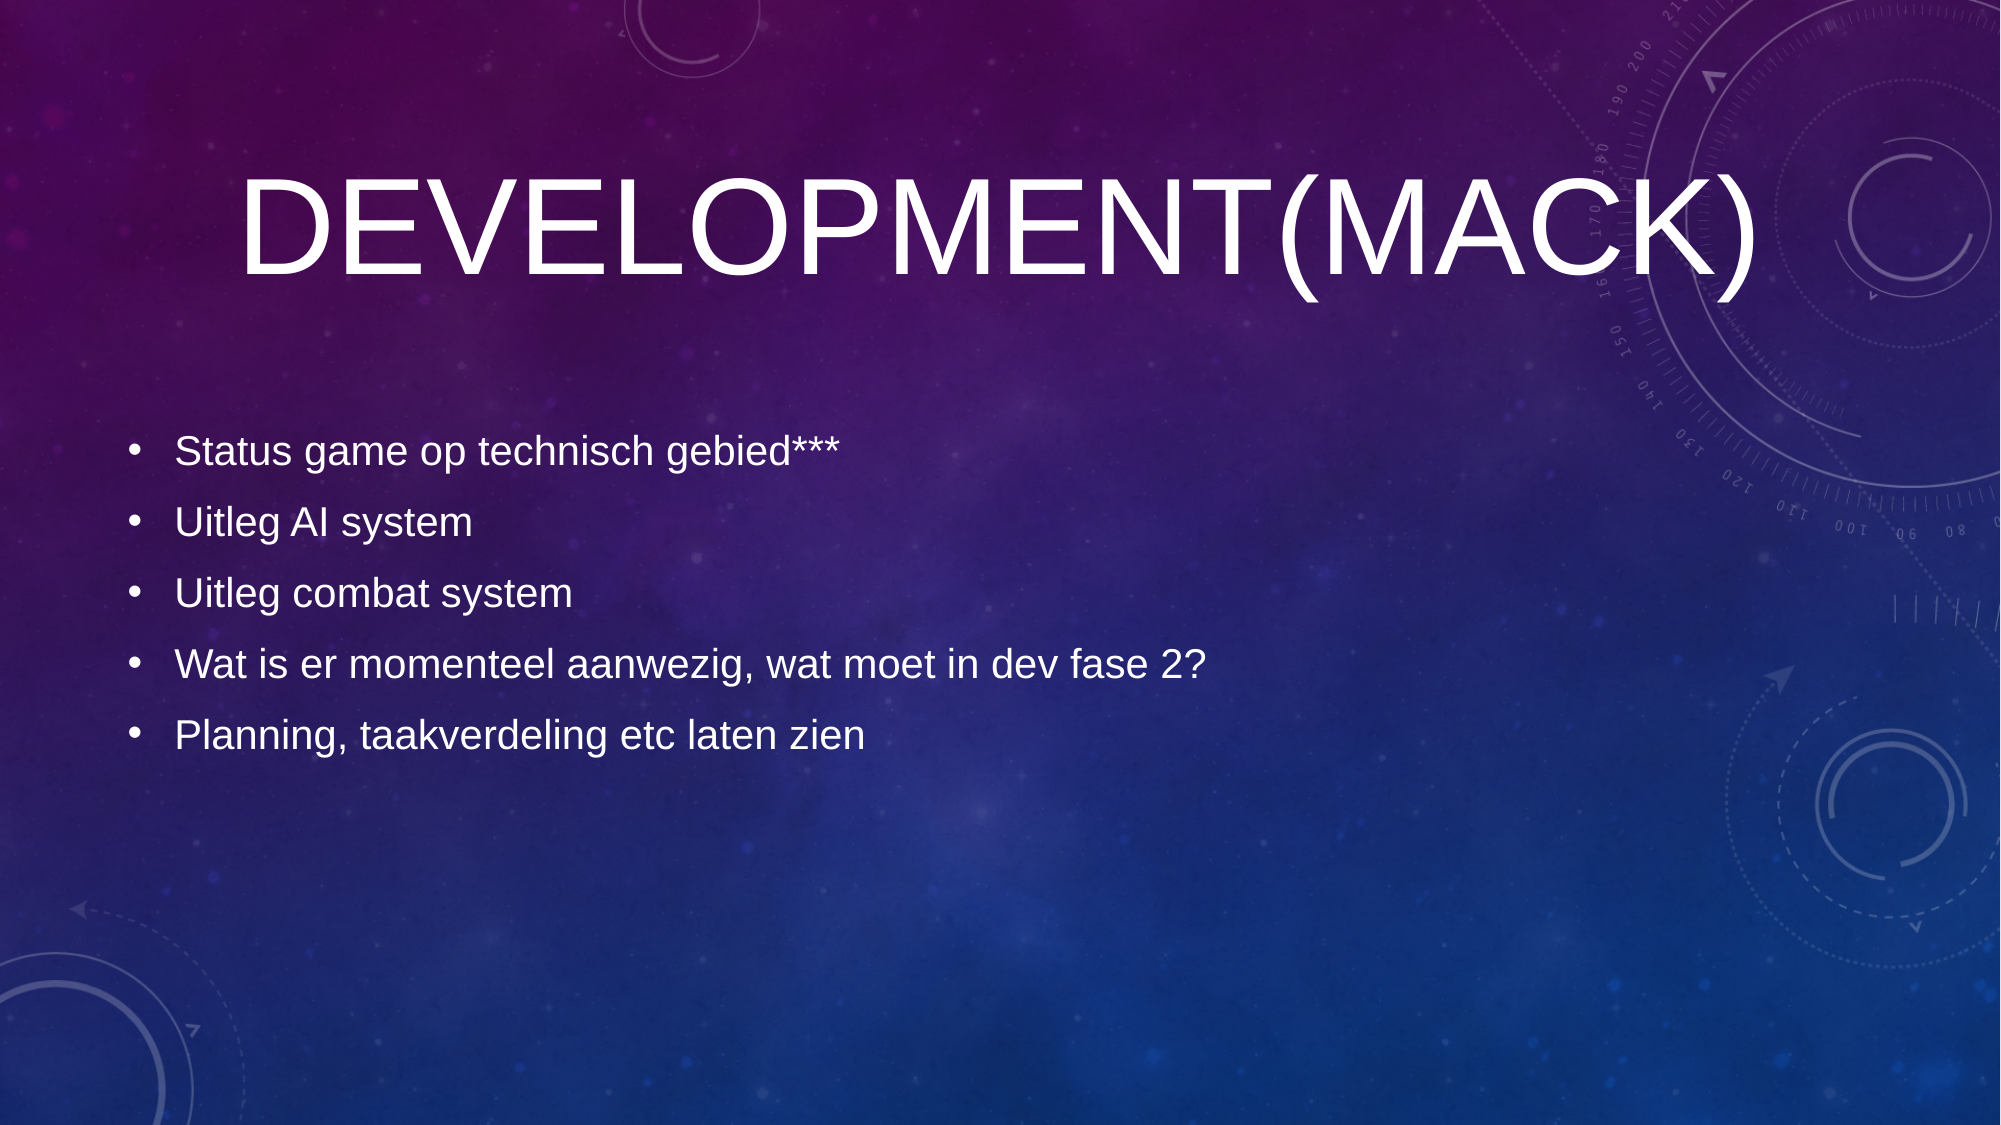

# Development(mack)
Status game op technisch gebied***
Uitleg AI system
Uitleg combat system
Wat is er momenteel aanwezig, wat moet in dev fase 2?
Planning, taakverdeling etc laten zien